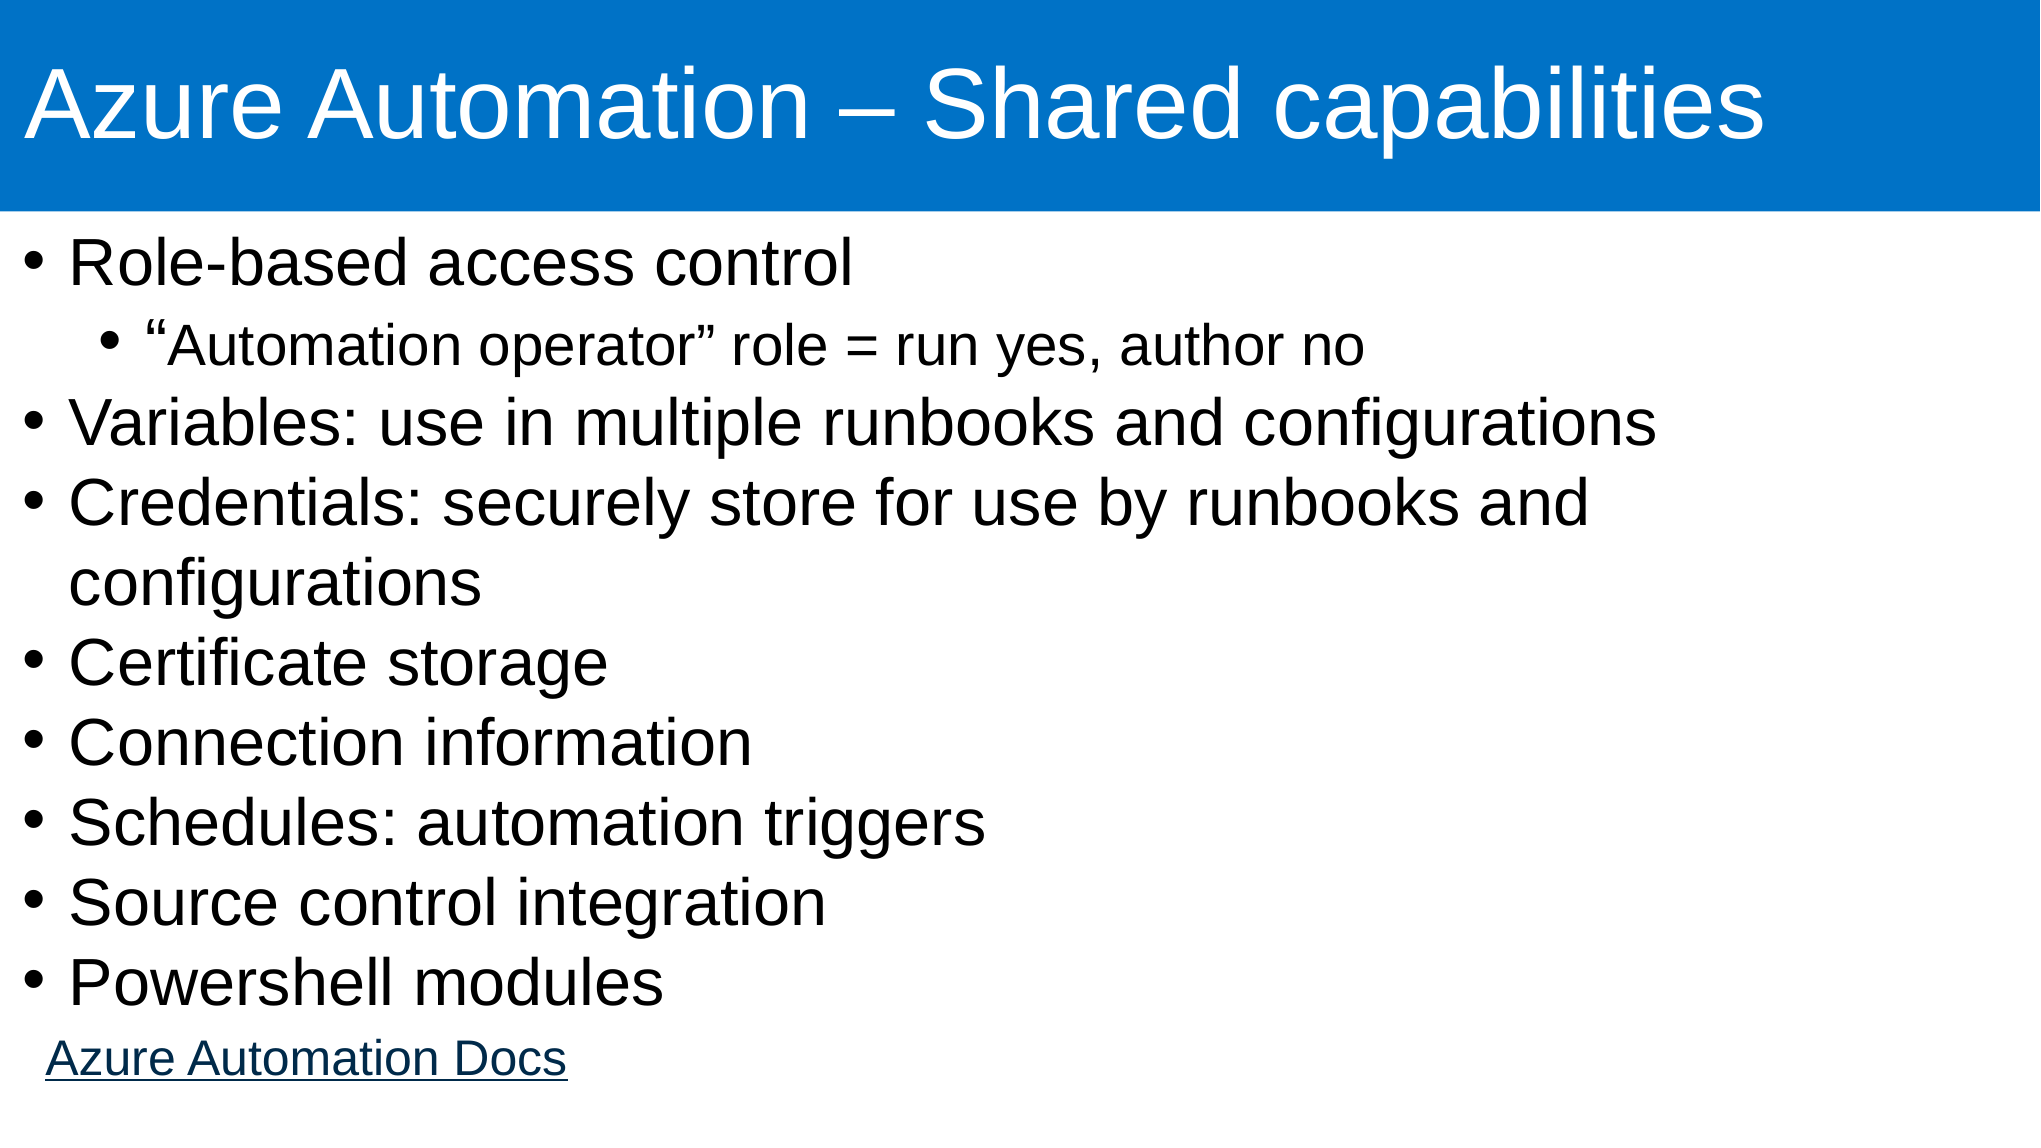

Azure Automation – Shared capabilities
Role-based access control
“Automation operator” role = run yes, author no
Variables: use in multiple runbooks and configurations
Credentials: securely store for use by runbooks and configurations
Certificate storage
Connection information
Schedules: automation triggers
Source control integration
Powershell modules
Azure Automation Docs